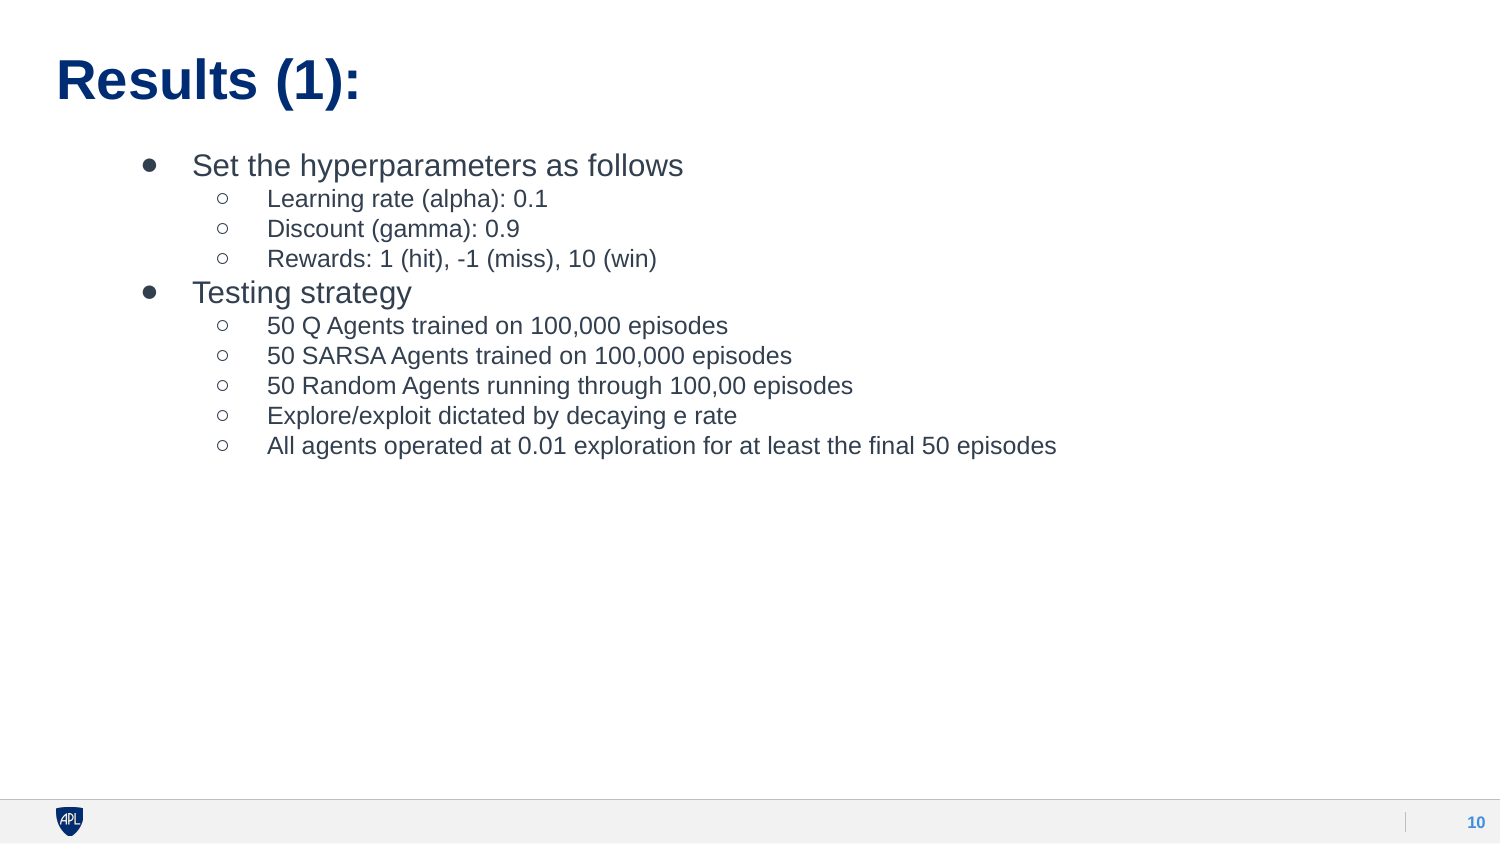

# Results (1):
Set the hyperparameters as follows
Learning rate (alpha): 0.1
Discount (gamma): 0.9
Rewards: 1 (hit), -1 (miss), 10 (win)
Testing strategy
50 Q Agents trained on 100,000 episodes
50 SARSA Agents trained on 100,000 episodes
50 Random Agents running through 100,00 episodes
Explore/exploit dictated by decaying e rate
All agents operated at 0.01 exploration for at least the final 50 episodes
10